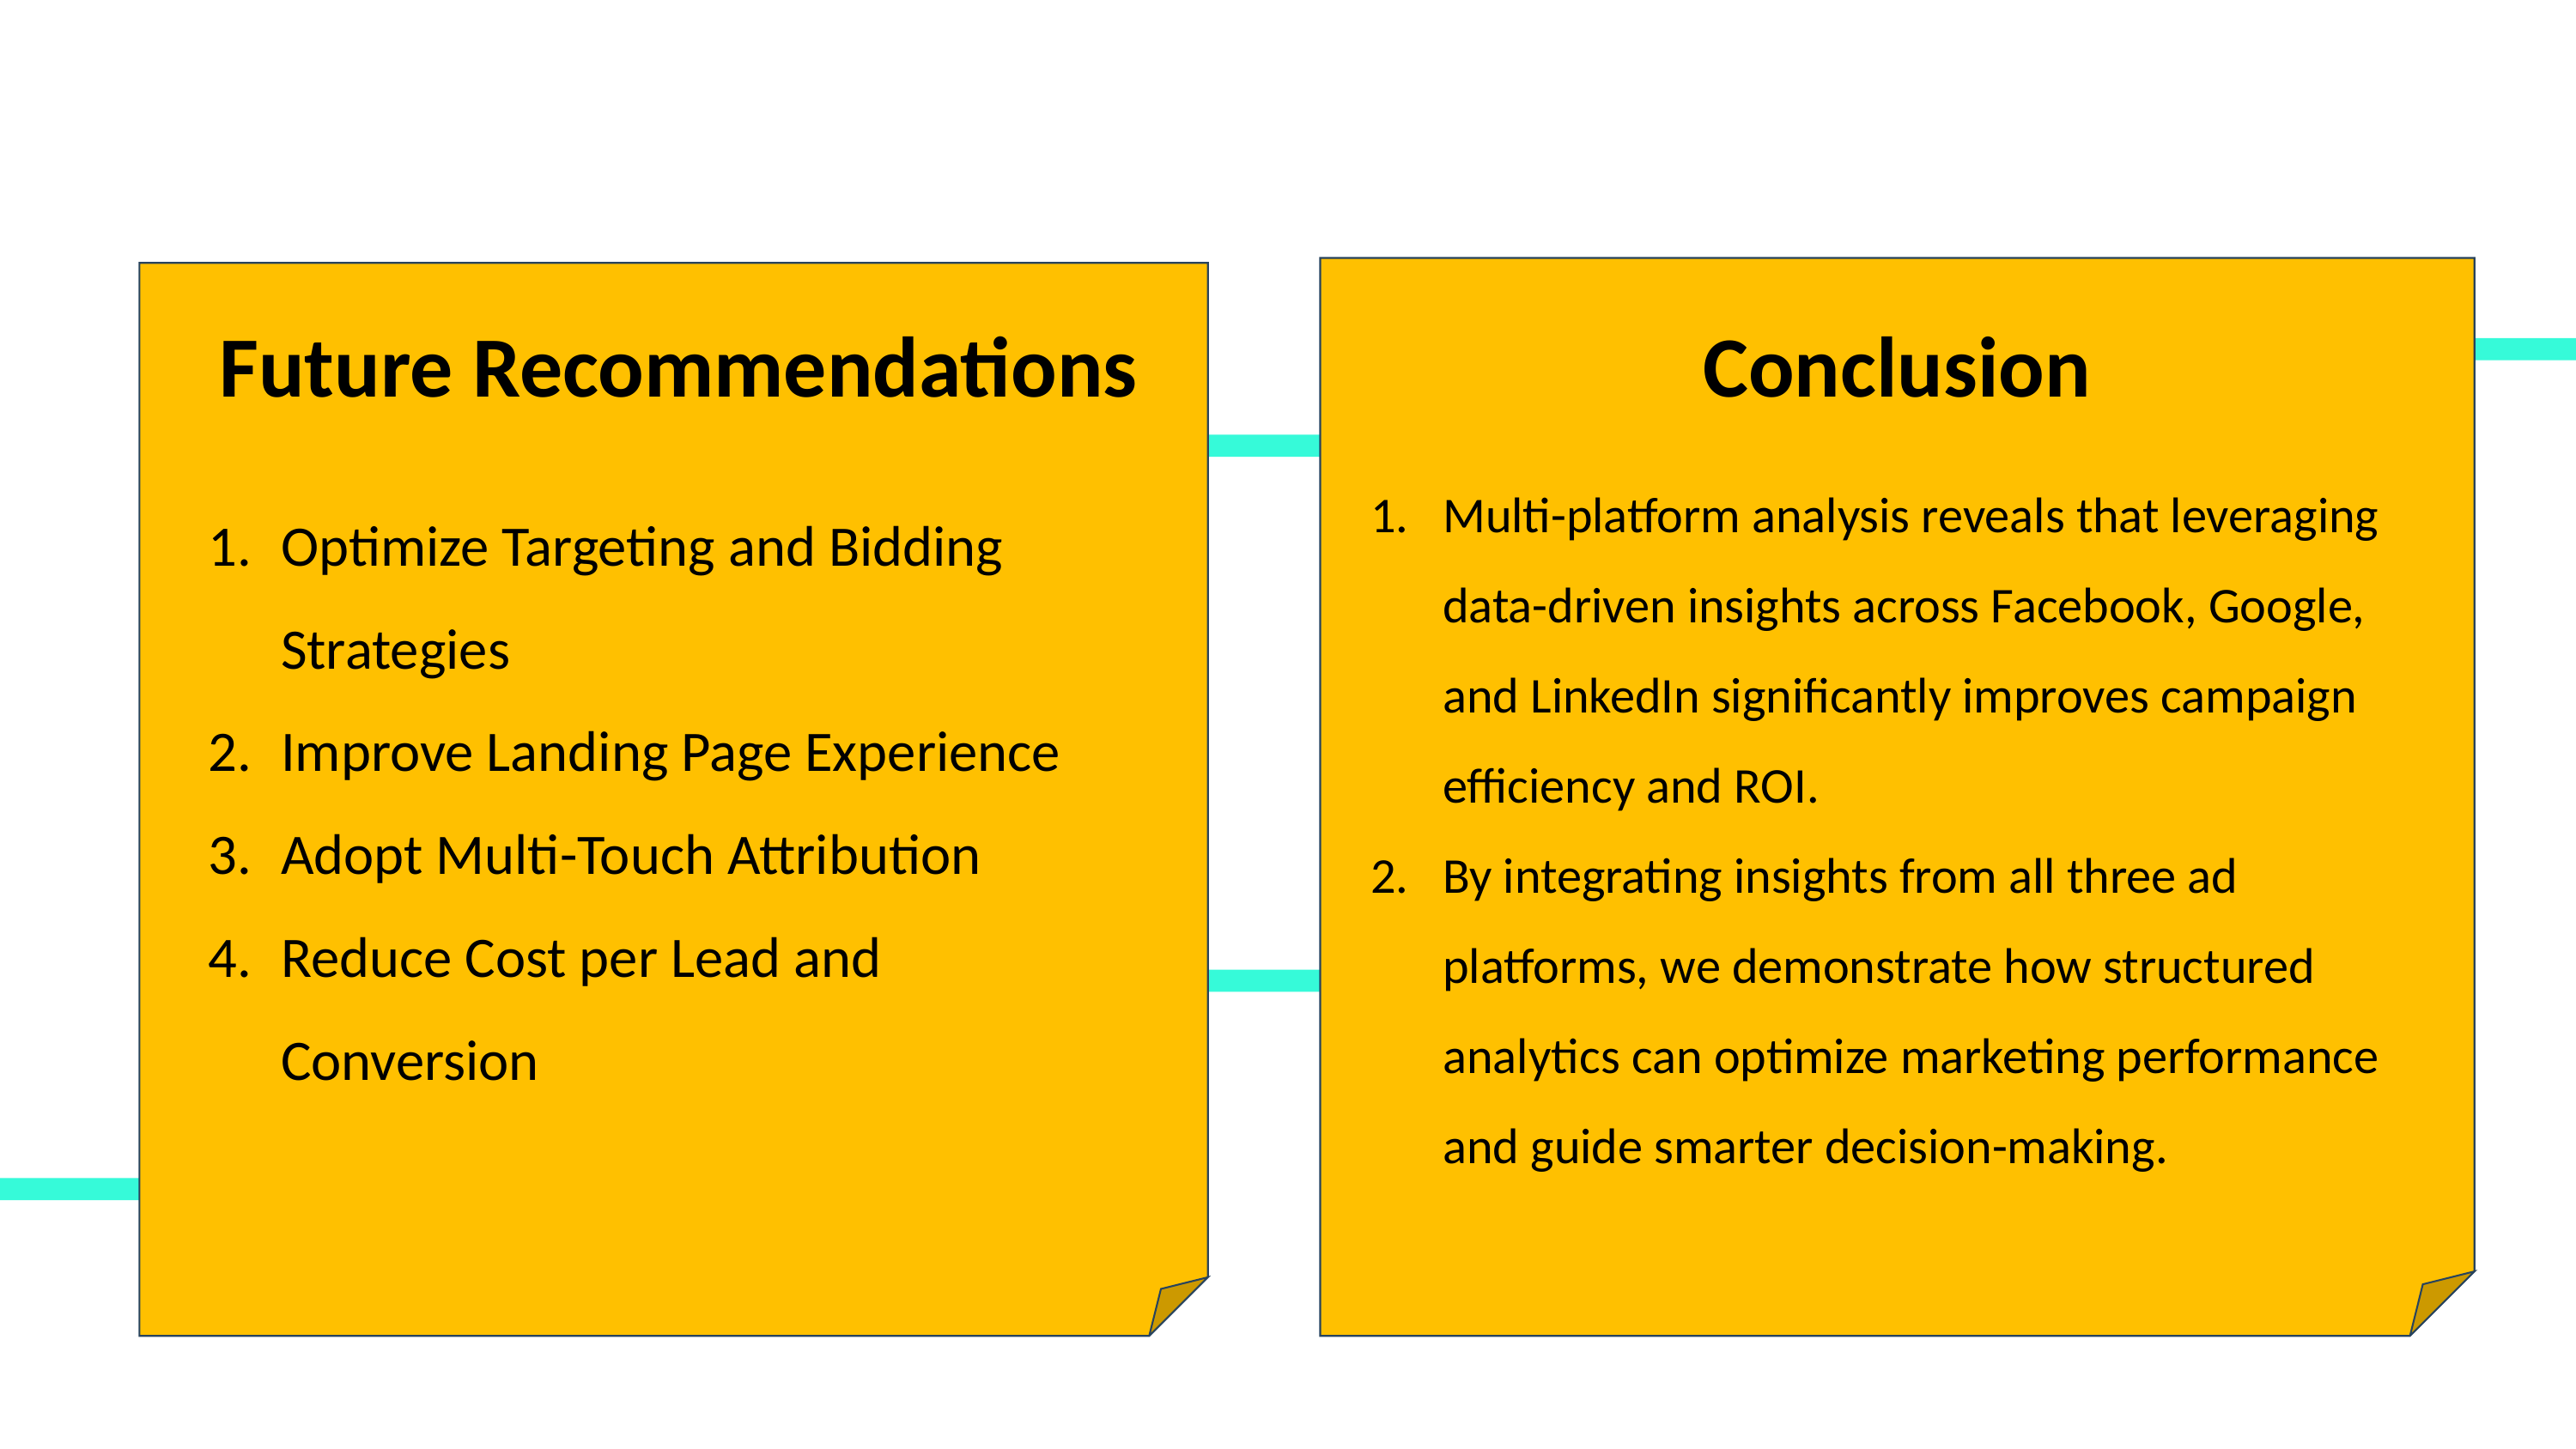

Future Recommendations

Optimize Targeting and Bidding Strategies
Improve Landing Page Experience
Adopt Multi-Touch Attribution
Reduce Cost per Lead and Conversion
Conclusion

Multi-platform analysis reveals that leveraging data-driven insights across Facebook, Google, and LinkedIn significantly improves campaign efficiency and ROI.
By integrating insights from all three ad platforms, we demonstrate how structured analytics can optimize marketing performance and guide smarter decision-making.